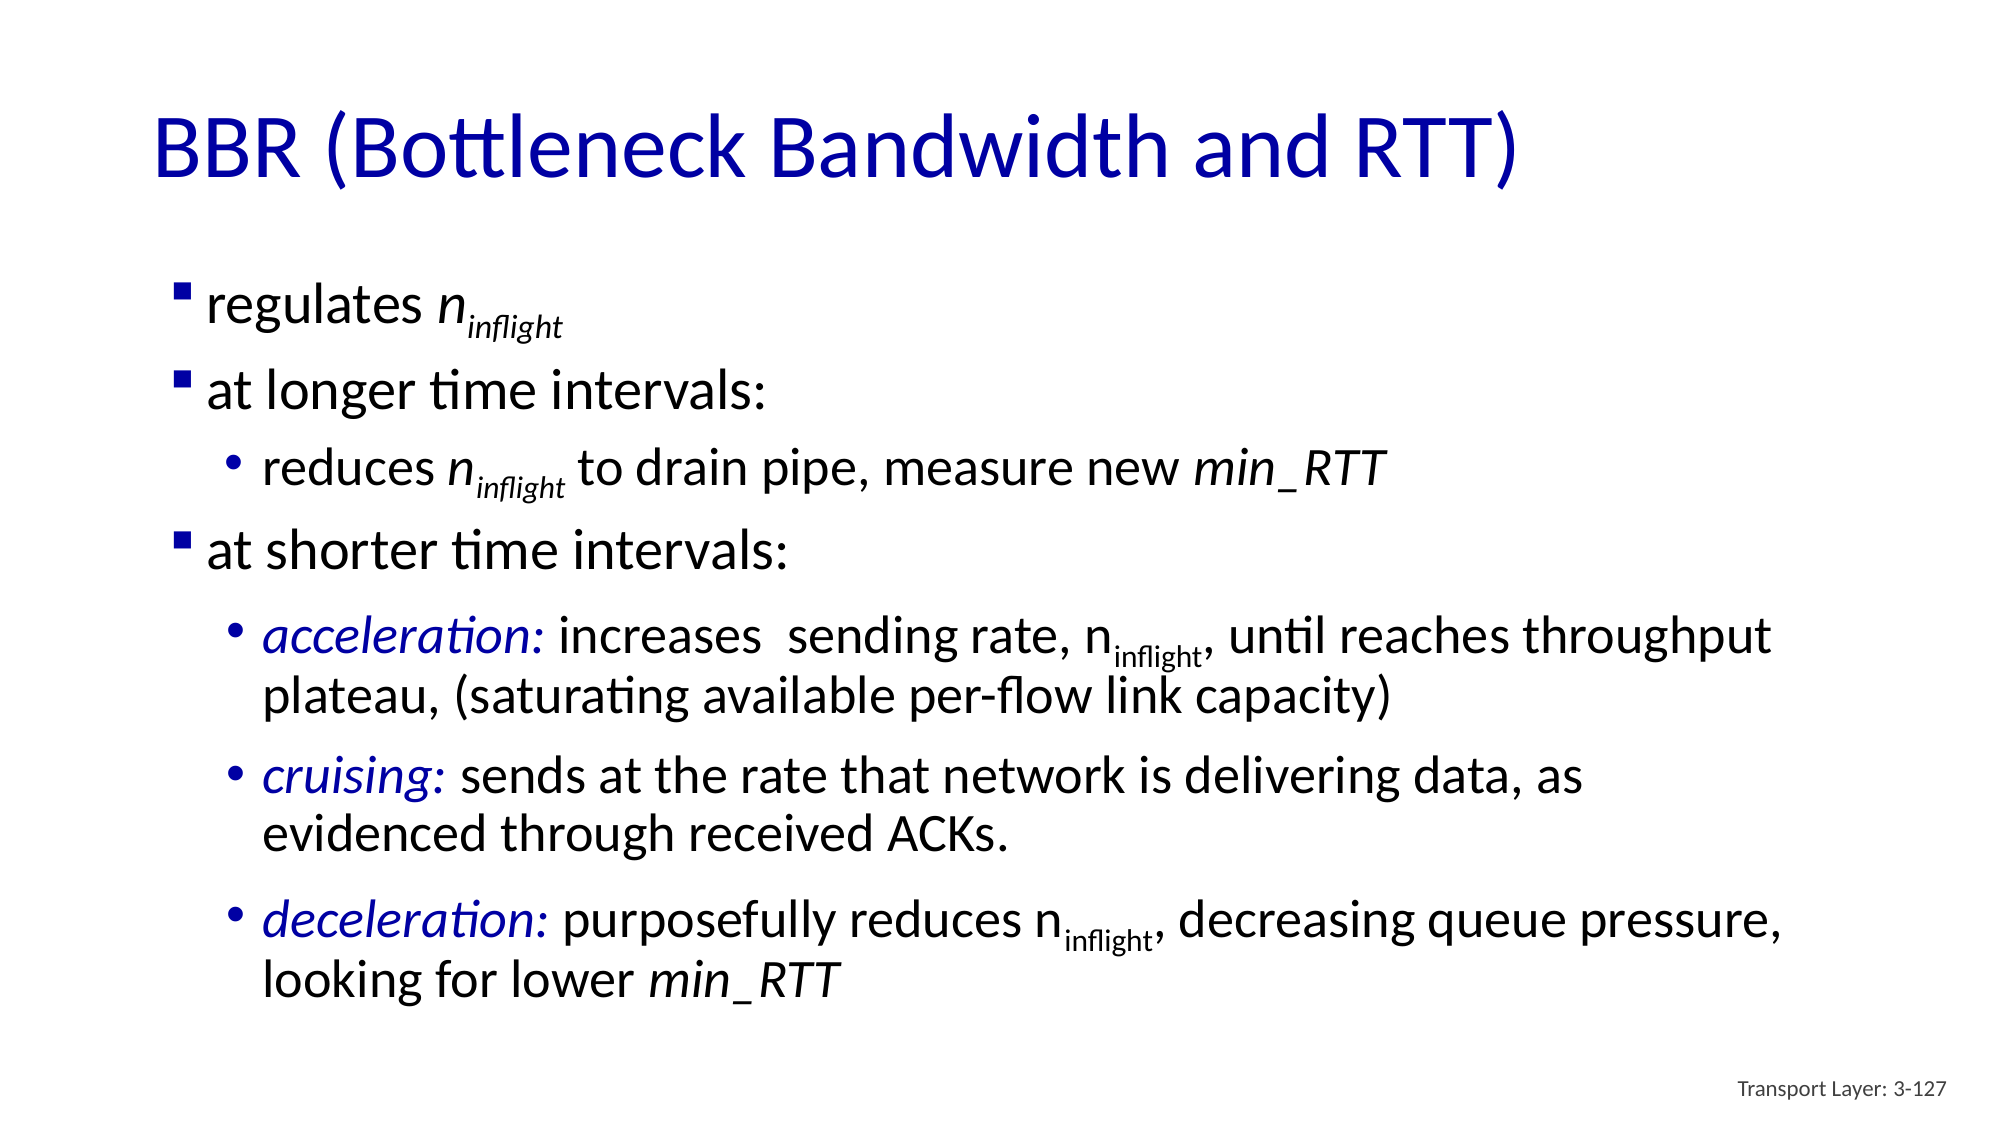

# BBR (Bottleneck Bandwidth and RTT)
regulates ninflight
at longer time intervals:
reduces ninflight to drain pipe, measure new min_RTT
at shorter time intervals:

acceleration: increases  sending rate, ninflight, until reaches throughput plateau, (saturating available per-flow link capacity)
cruising: sends at the rate that network is delivering data, as evidenced through received ACKs.
deceleration: purposefully reduces ninflight, decreasing queue pressure, looking for lower min_RTT

Transport Layer: 3-127